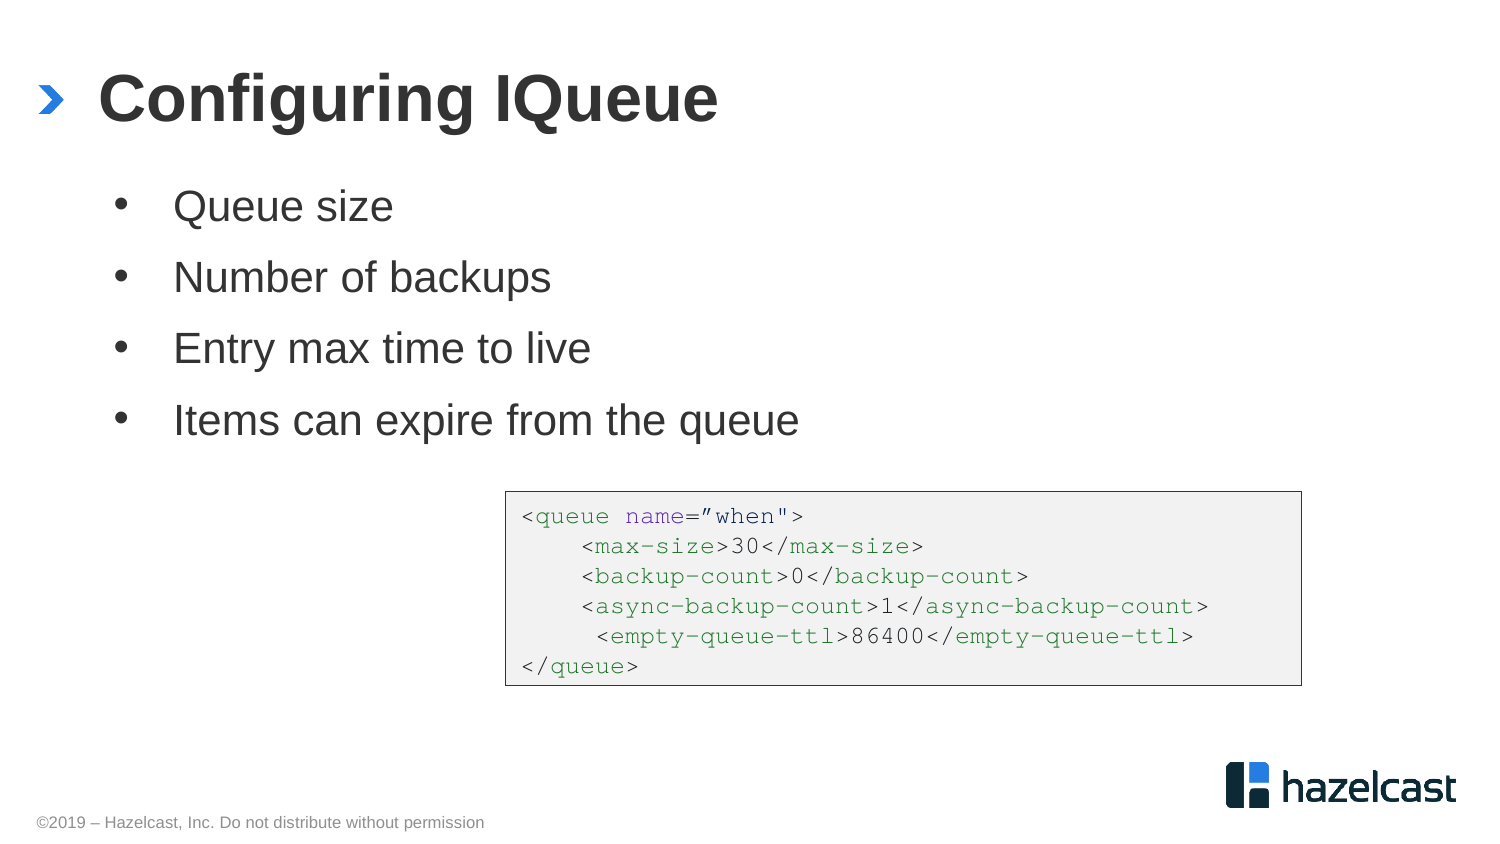

# Configuring IQueue
Queue size
Number of backups
Entry max time to live
Items can expire from the queue

<queue name=”when">
    <max-size>30</max-size>
    <backup-count>0</backup-count>
    <async-backup-count>1</async-backup-count>
     <empty-queue-ttl>86400</empty-queue-ttl>
</queue>
©2019 – Hazelcast, Inc. Do not distribute without permission